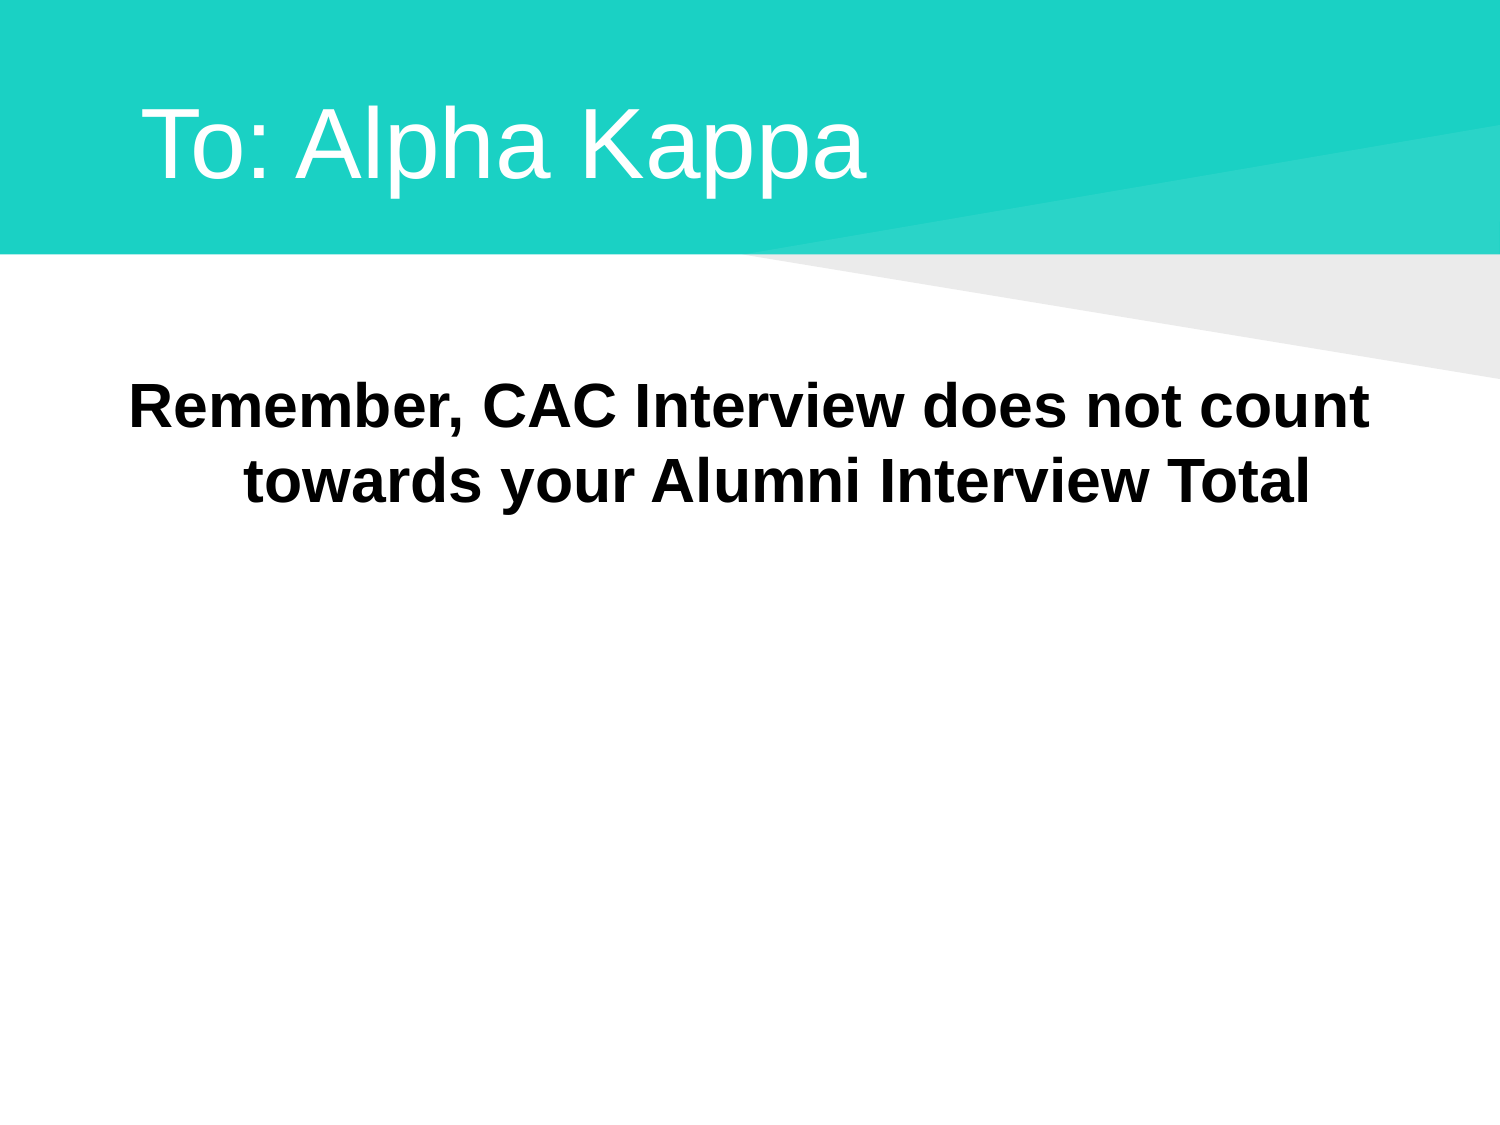

# To: Alpha Kappa

Remember, CAC Interview does not count towards your Alumni Interview Total